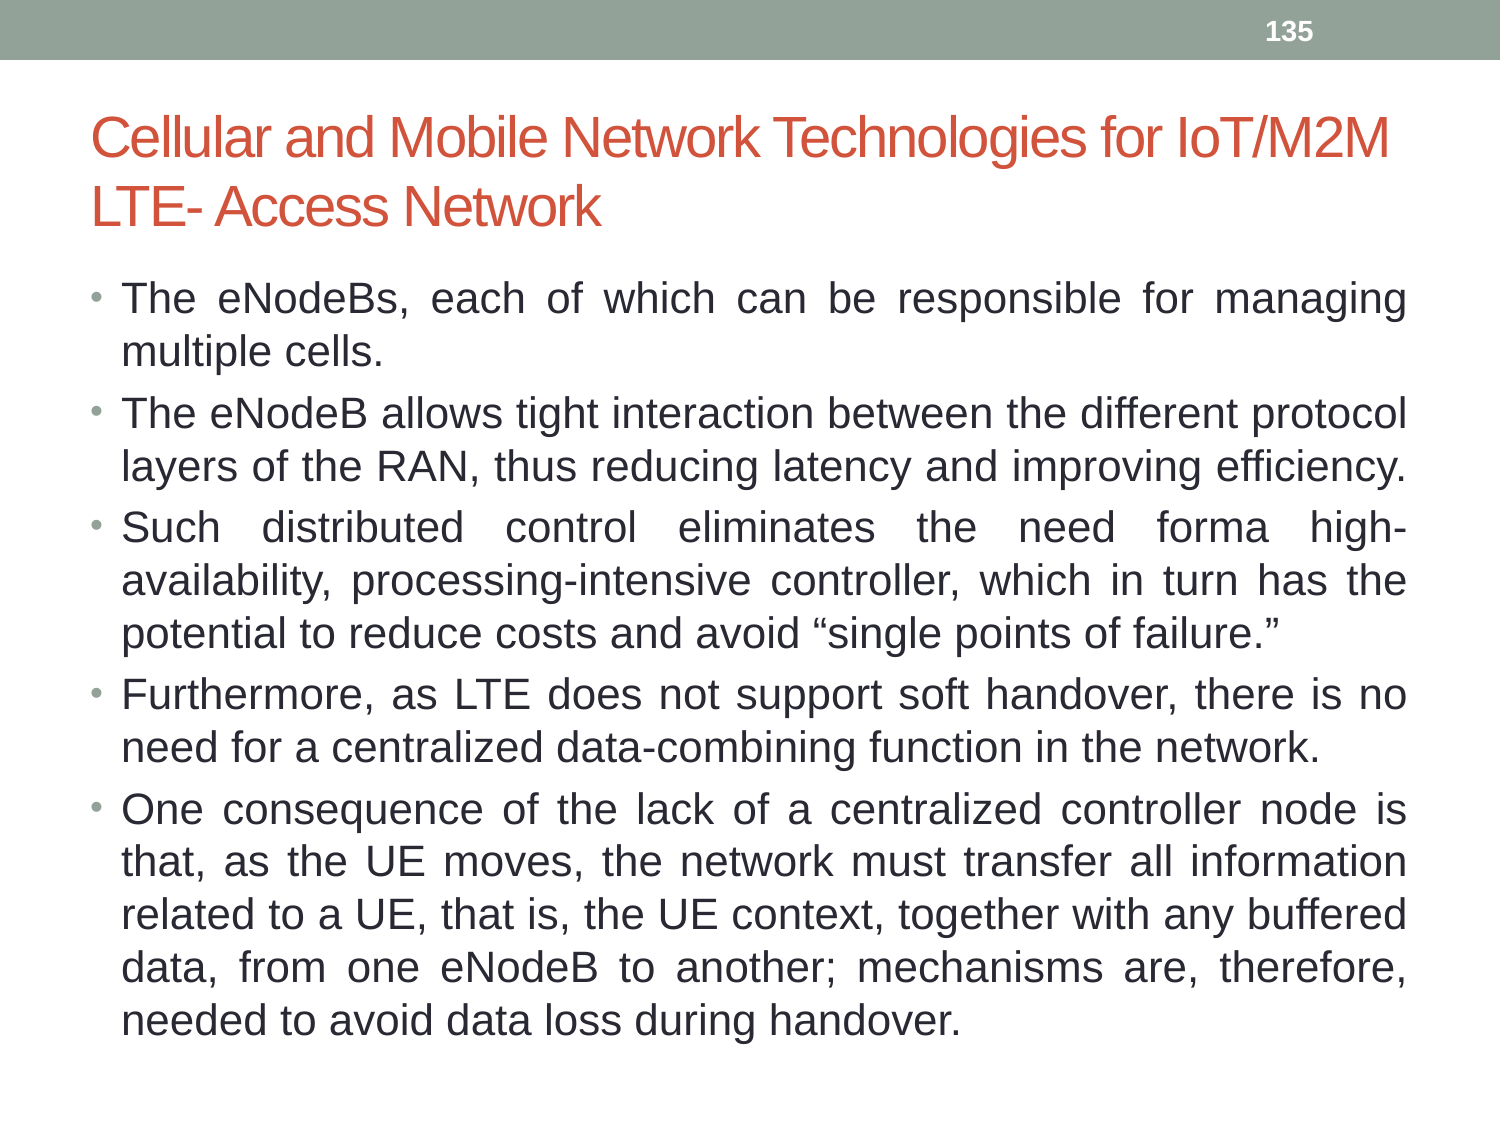

135
# Cellular and Mobile Network Technologies for IoT/M2M LTE- Access Network
The eNodeBs, each of which can be responsible for managing multiple cells.
The eNodeB allows tight interaction between the different protocol layers of the RAN, thus reducing latency and improving efficiency.
Such distributed control eliminates the need forma high-availability, processing-intensive controller, which in turn has the potential to reduce costs and avoid “single points of failure.”
Furthermore, as LTE does not support soft handover, there is no need for a centralized data-combining function in the network.
One consequence of the lack of a centralized controller node is that, as the UE moves, the network must transfer all information related to a UE, that is, the UE context, together with any buffered data, from one eNodeB to another; mechanisms are, therefore, needed to avoid data loss during handover.